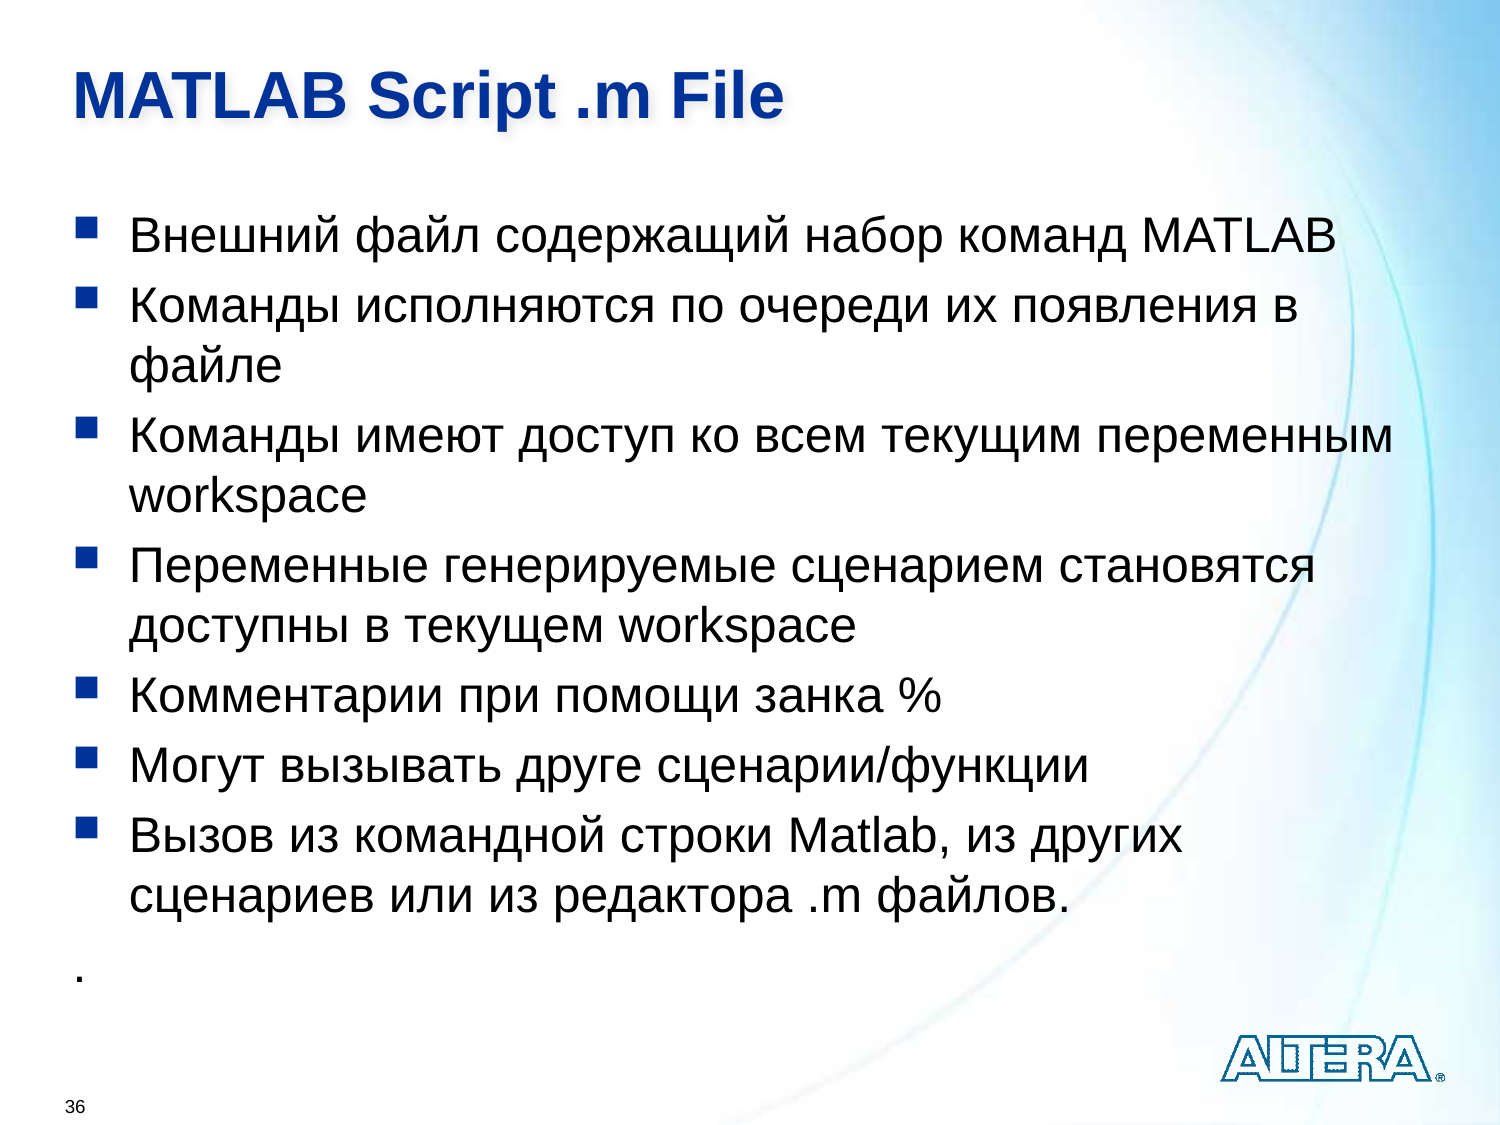

# MATLAB Script .m File
Внешний файл содержащий набор команд MATLAB
Команды исполняются по очереди их появления в файле
Команды имеют доступ ко всем текущим переменным  workspace
Переменные генерируемые сценарием становятся доступны в текущем workspace
Комментарии при помощи занка %
Могут вызывать друге сценарии/функции
Вызов из командной строки Matlab, из других сценариев или из редактора .m файлов.
.